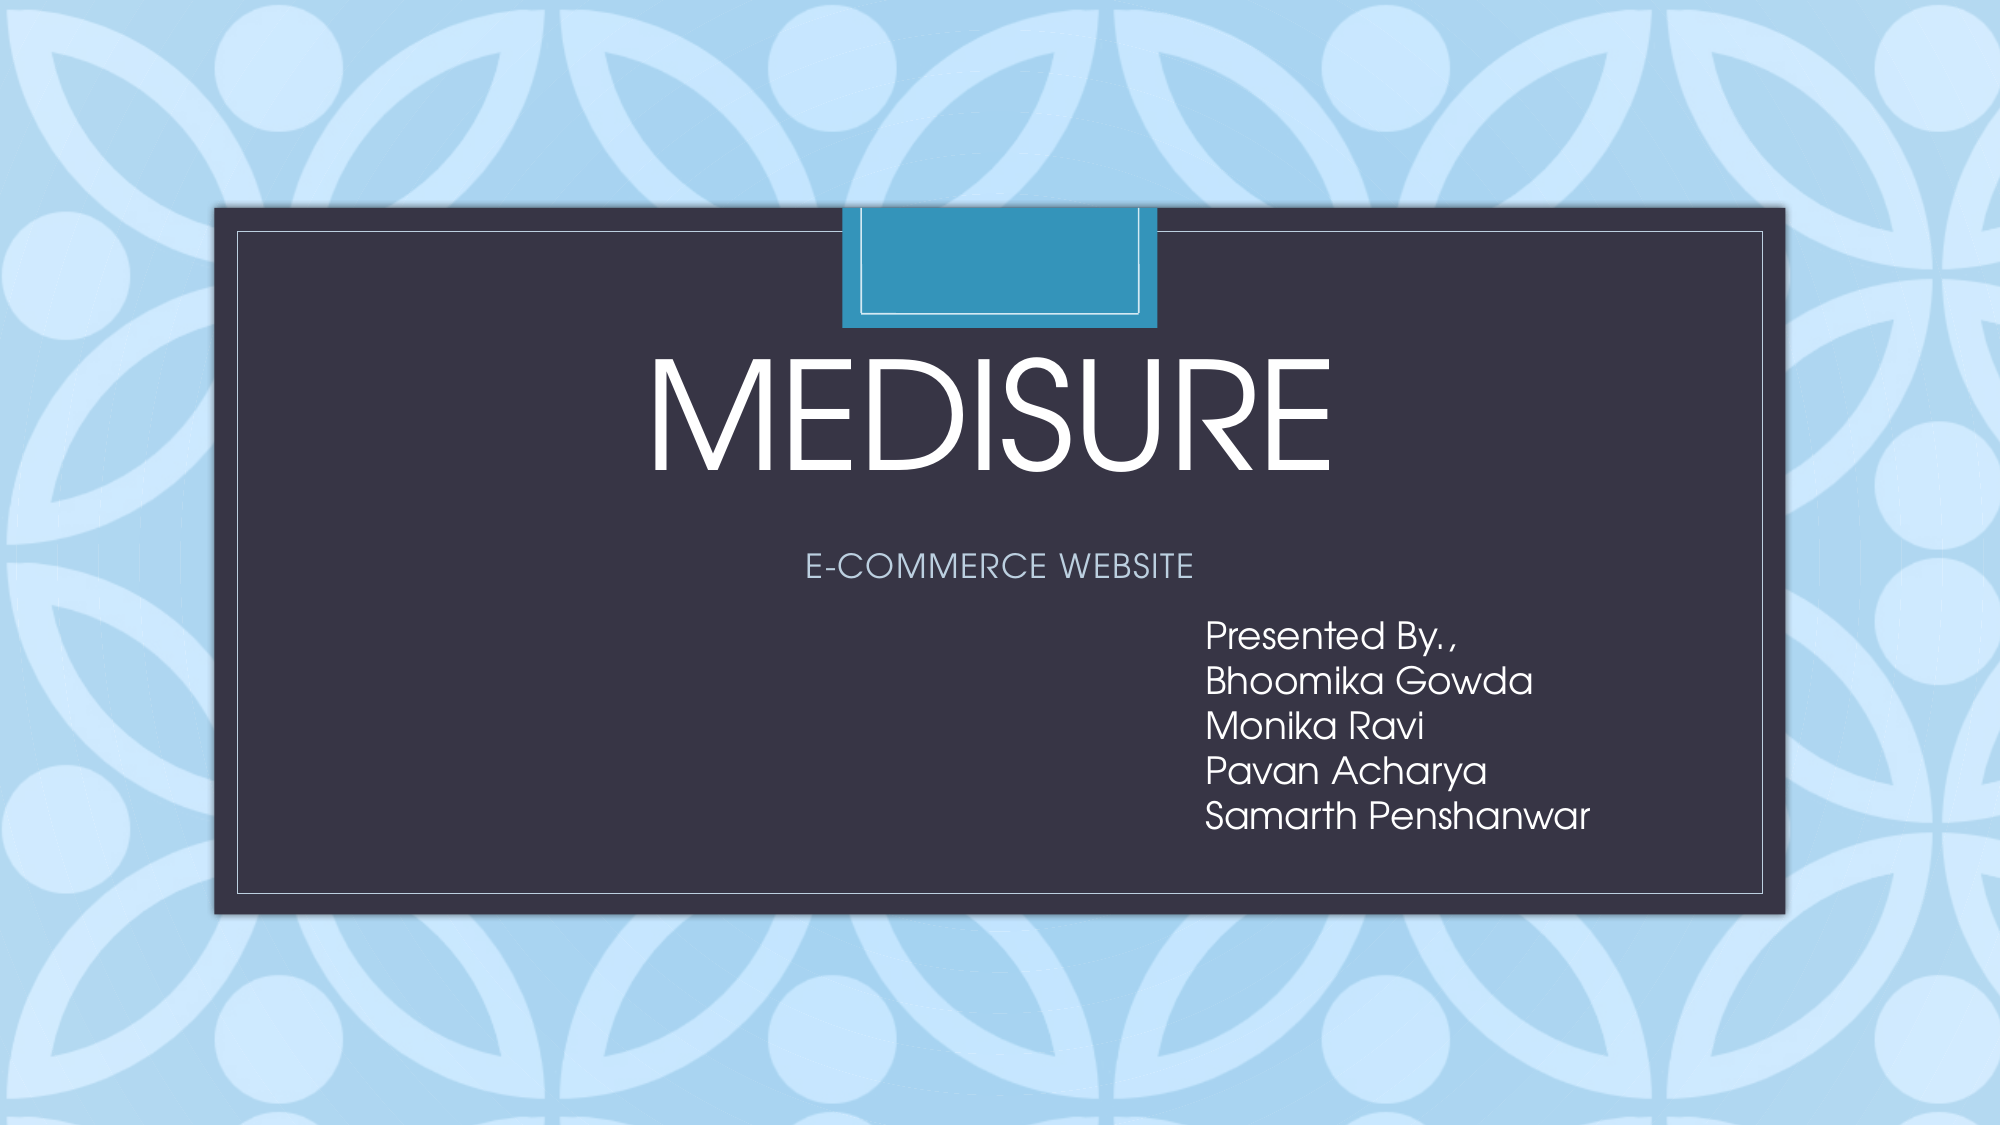

MEDISURE
E-COMMERCE WEBSITE
Presented By.,
Bhoomika Gowda
Monika Ravi
Pavan Acharya
Samarth Penshanwar